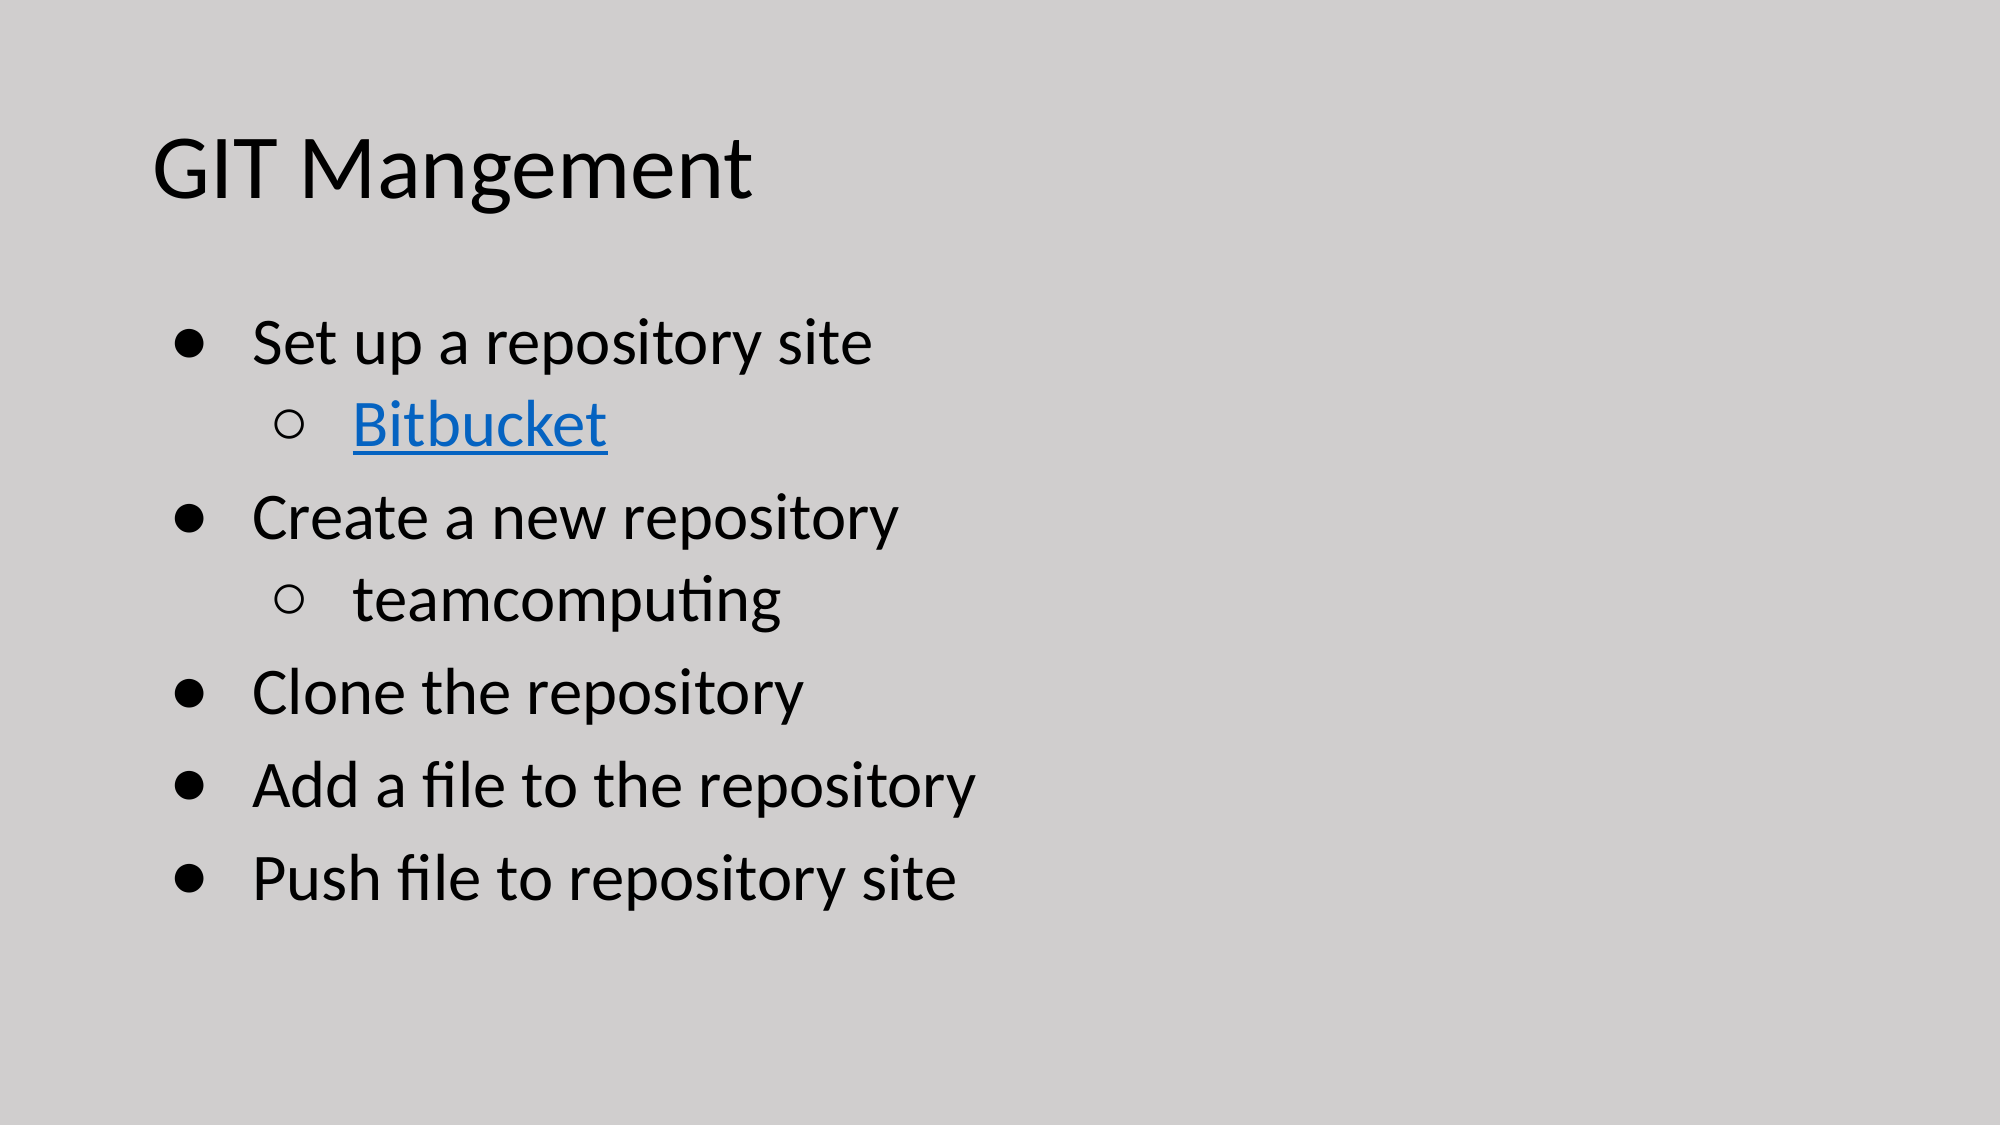

# GIT Mangement
Set up a repository site
Bitbucket
Create a new repository
teamcomputing
Clone the repository
Add a file to the repository
Push file to repository site